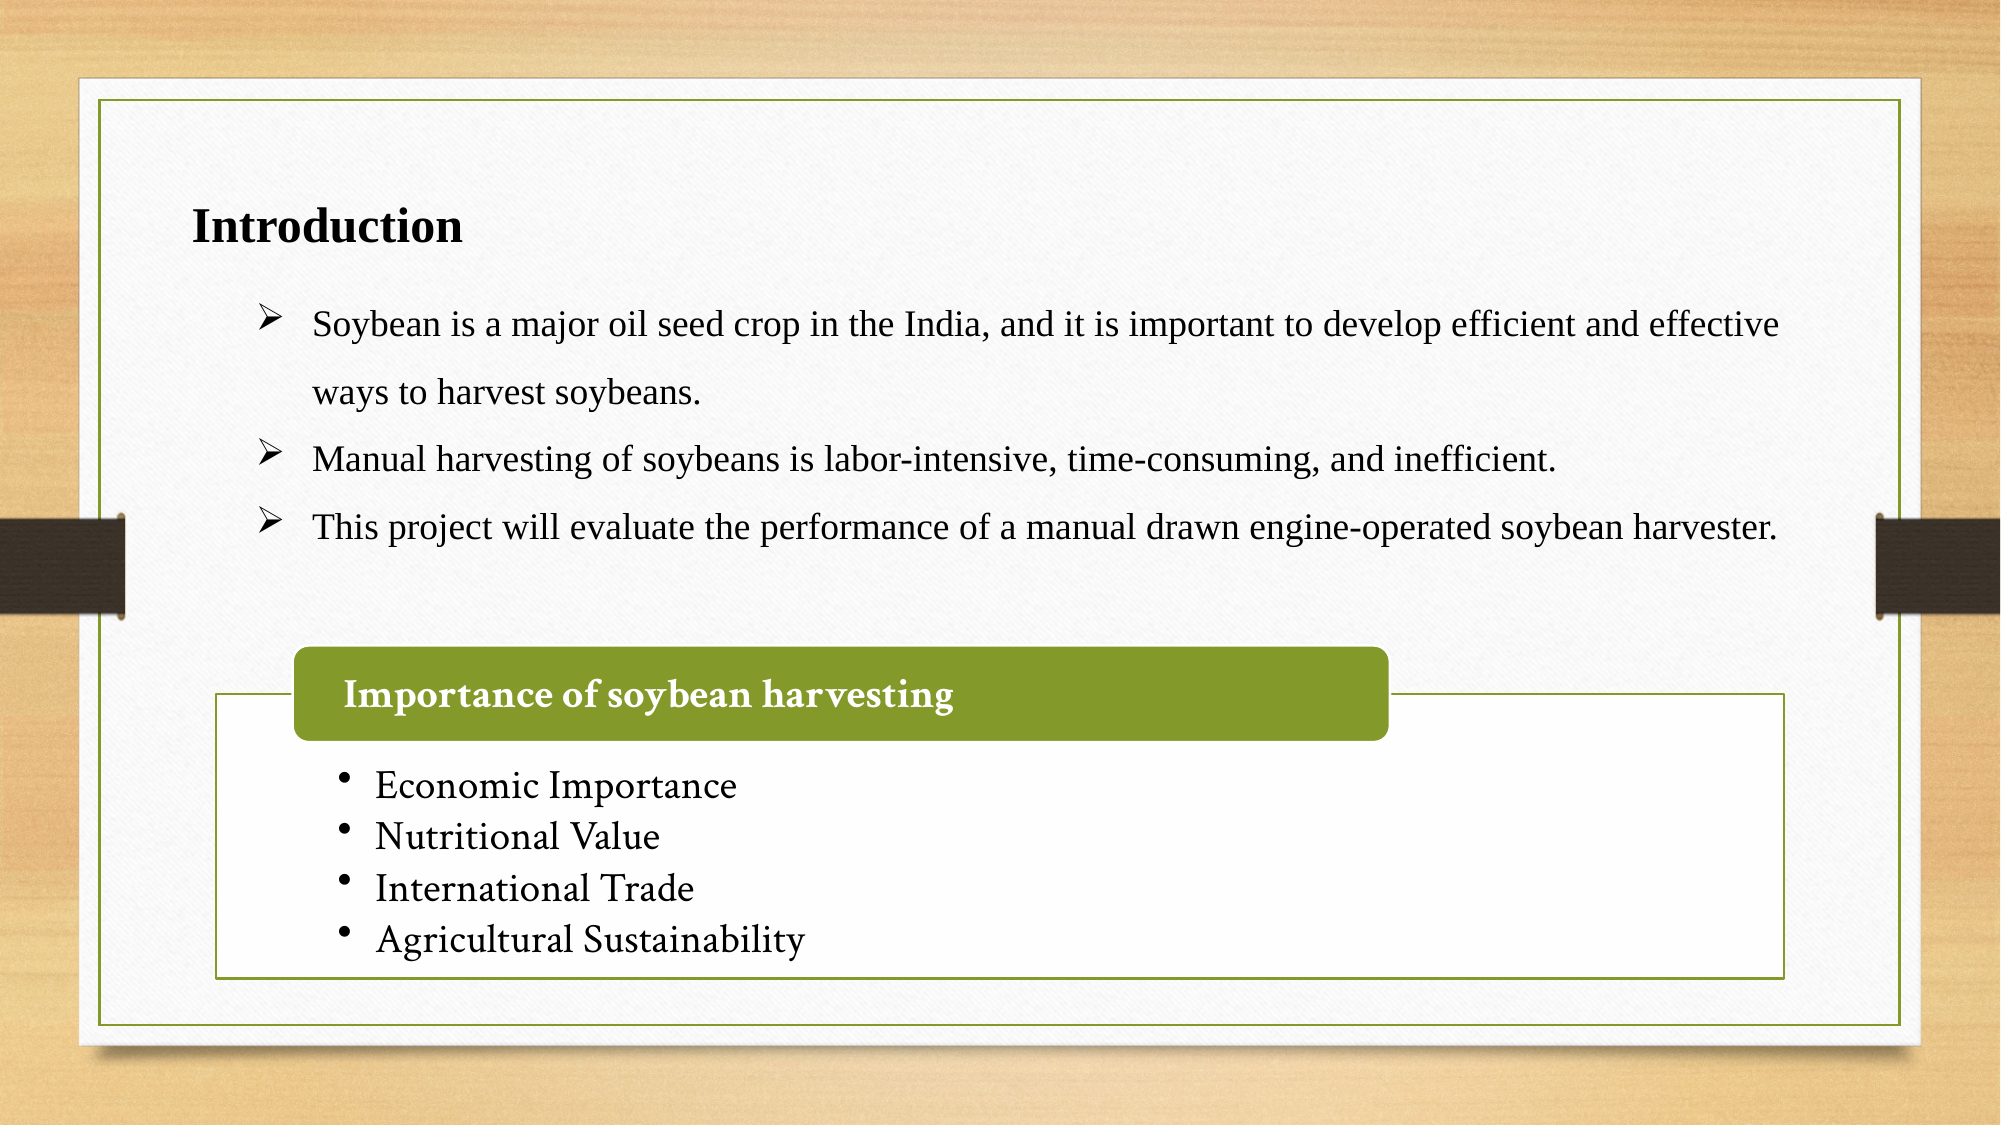

Introduction
Soybean is a major oil seed crop in the India, and it is important to develop efficient and effective ways to harvest soybeans.
Manual harvesting of soybeans is labor-intensive, time-consuming, and inefficient.
This project will evaluate the performance of a manual drawn engine-operated soybean harvester.
Economic Importance
Nutritional Value
International Trade
Agricultural Sustainability
Importance of soybean harvesting